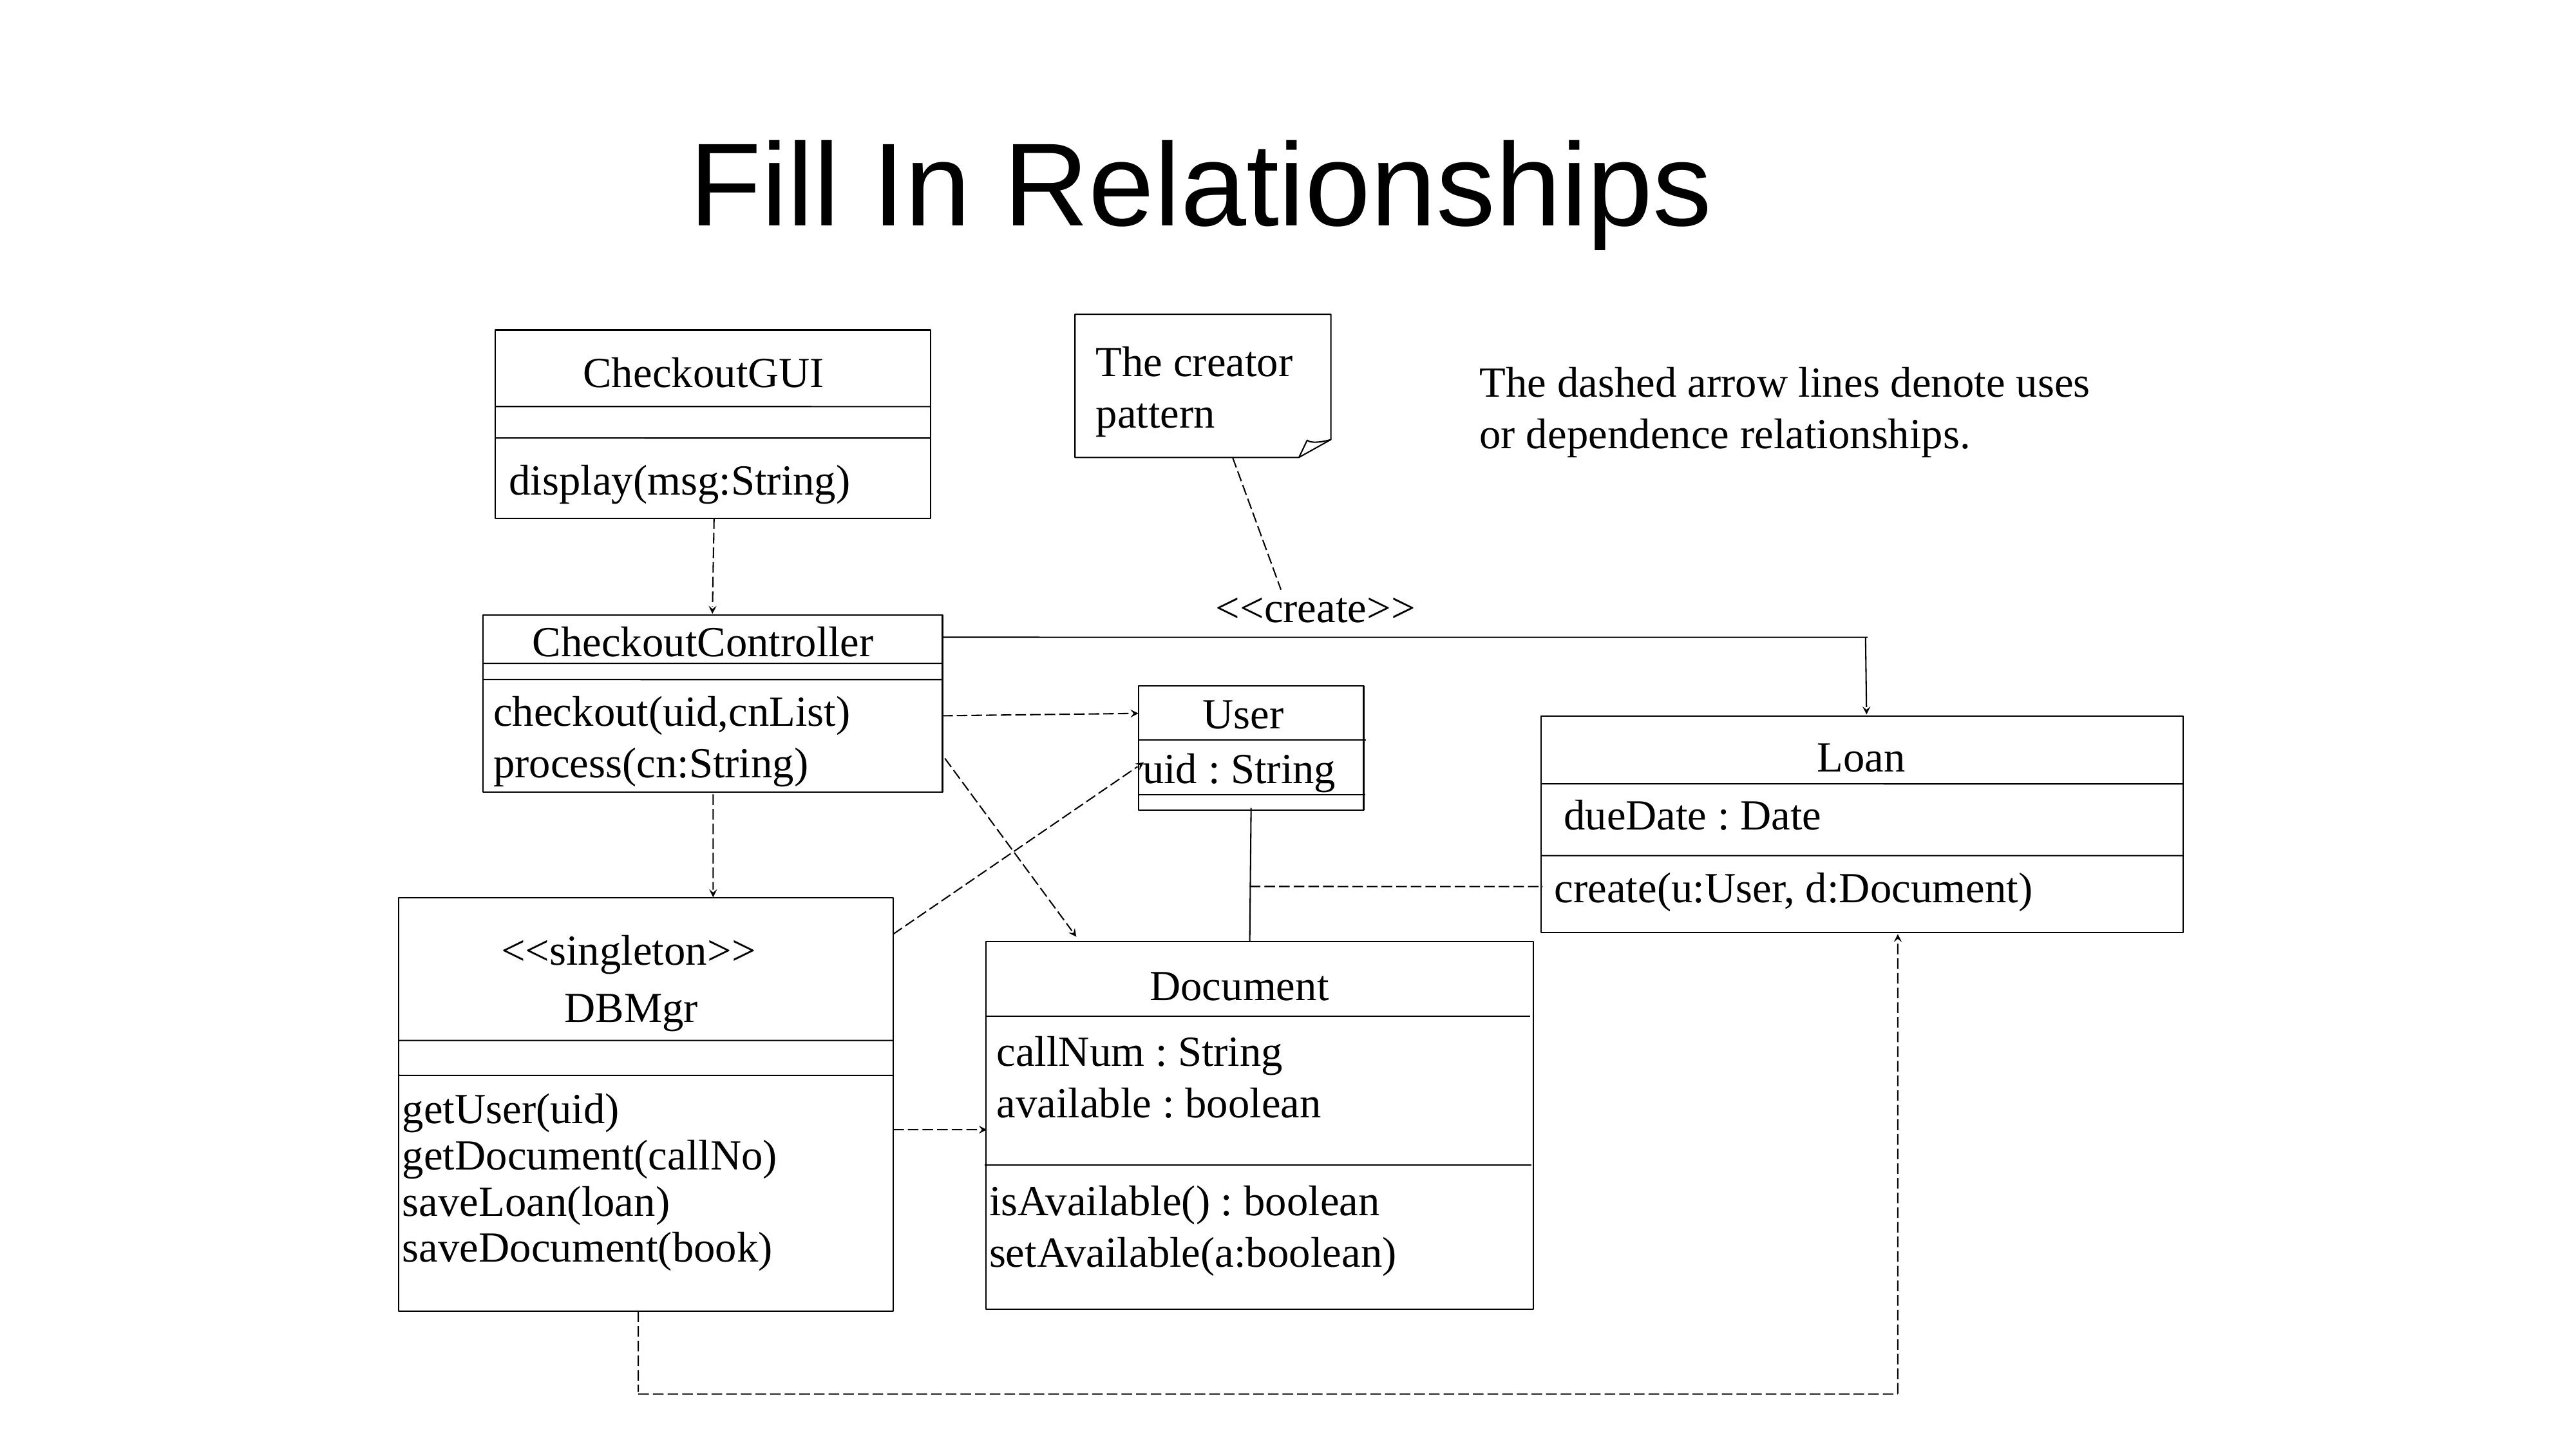

# Fill In Relationships

The creator
pattern

CheckoutGUI
The dashed arrow lines denote uses or dependence relationships.
display(msg:String)

<<create>>
CheckoutController

checkout(uid,cnList)
process(cn:String)
User

Loan
uid : String

dueDate : Date

create(u:User, d:Document)

<<singleton>>

Document
DBMgr
callNum : String
available : boolean

getUser(uid)
getDocument(callNo)
saveLoan(loan)
saveDocument(book)

isAvailable() : boolean
setAvailable(a:boolean)